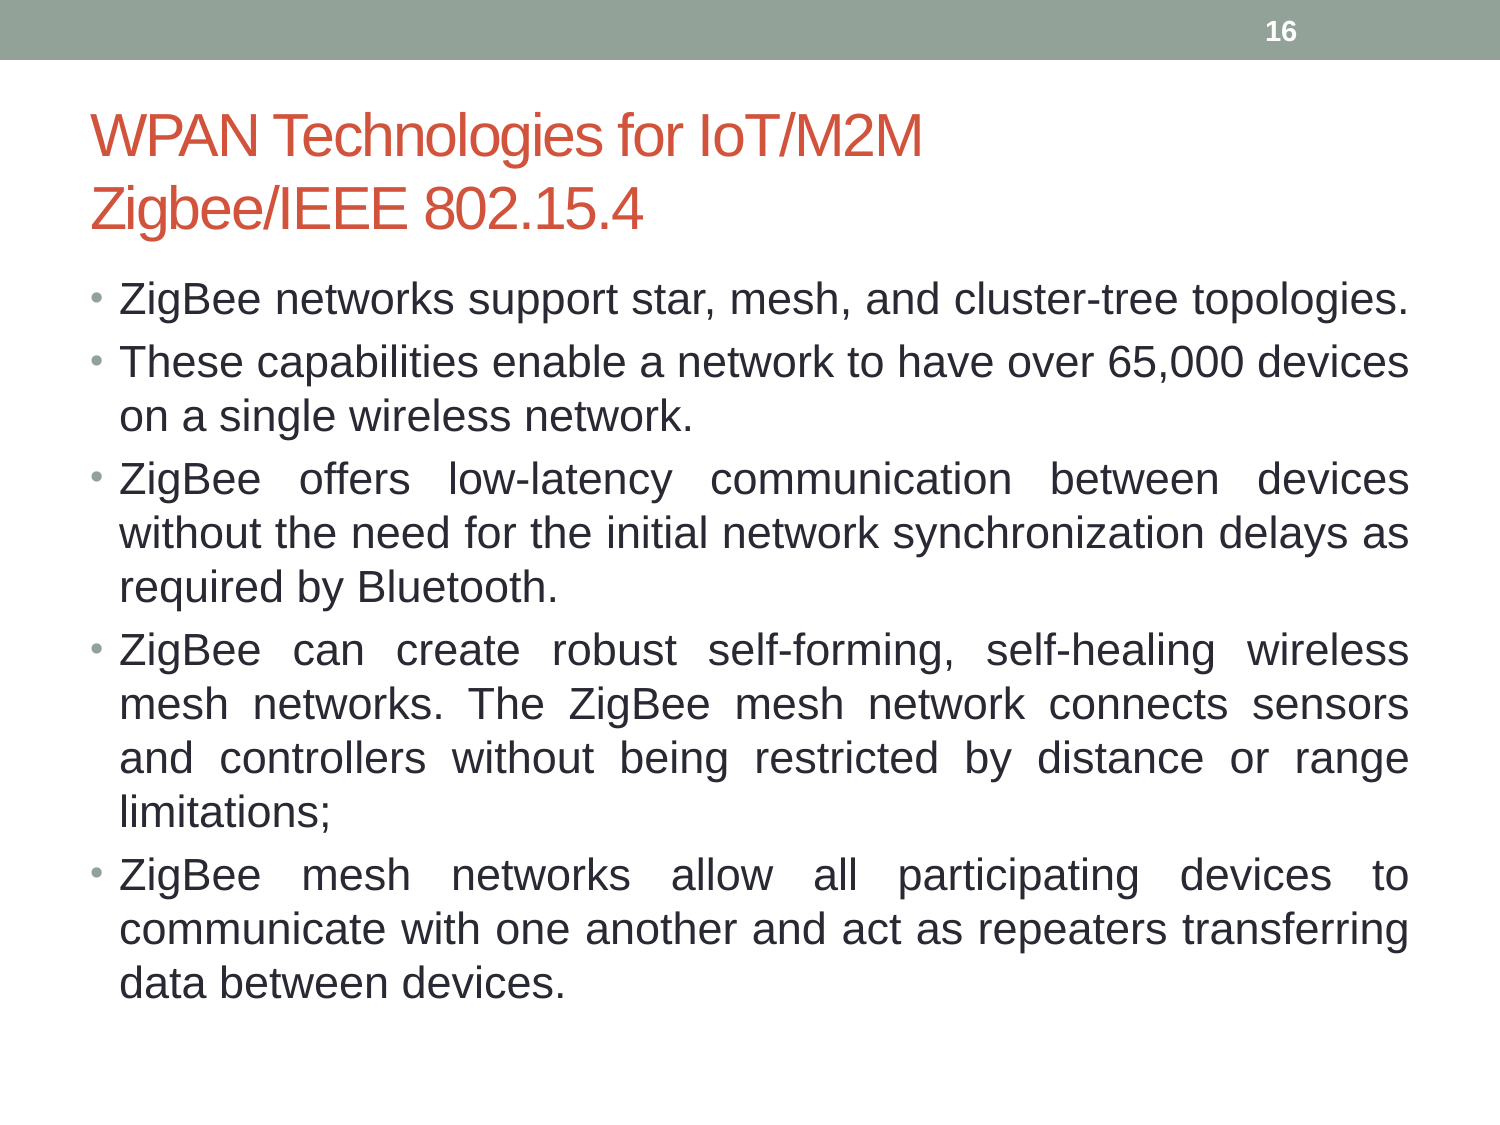

16
# WPAN Technologies for IoT/M2M Zigbee/IEEE 802.15.4
ZigBee networks support star, mesh, and cluster-tree topologies.
These capabilities enable a network to have over 65,000 devices on a single wireless network.
ZigBee offers low-latency communication between devices without the need for the initial network synchronization delays as required by Bluetooth.
ZigBee can create robust self-forming, self-healing wireless mesh networks. The ZigBee mesh network connects sensors and controllers without being restricted by distance or range limitations;
ZigBee mesh networks allow all participating devices to communicate with one another and act as repeaters transferring data between devices.